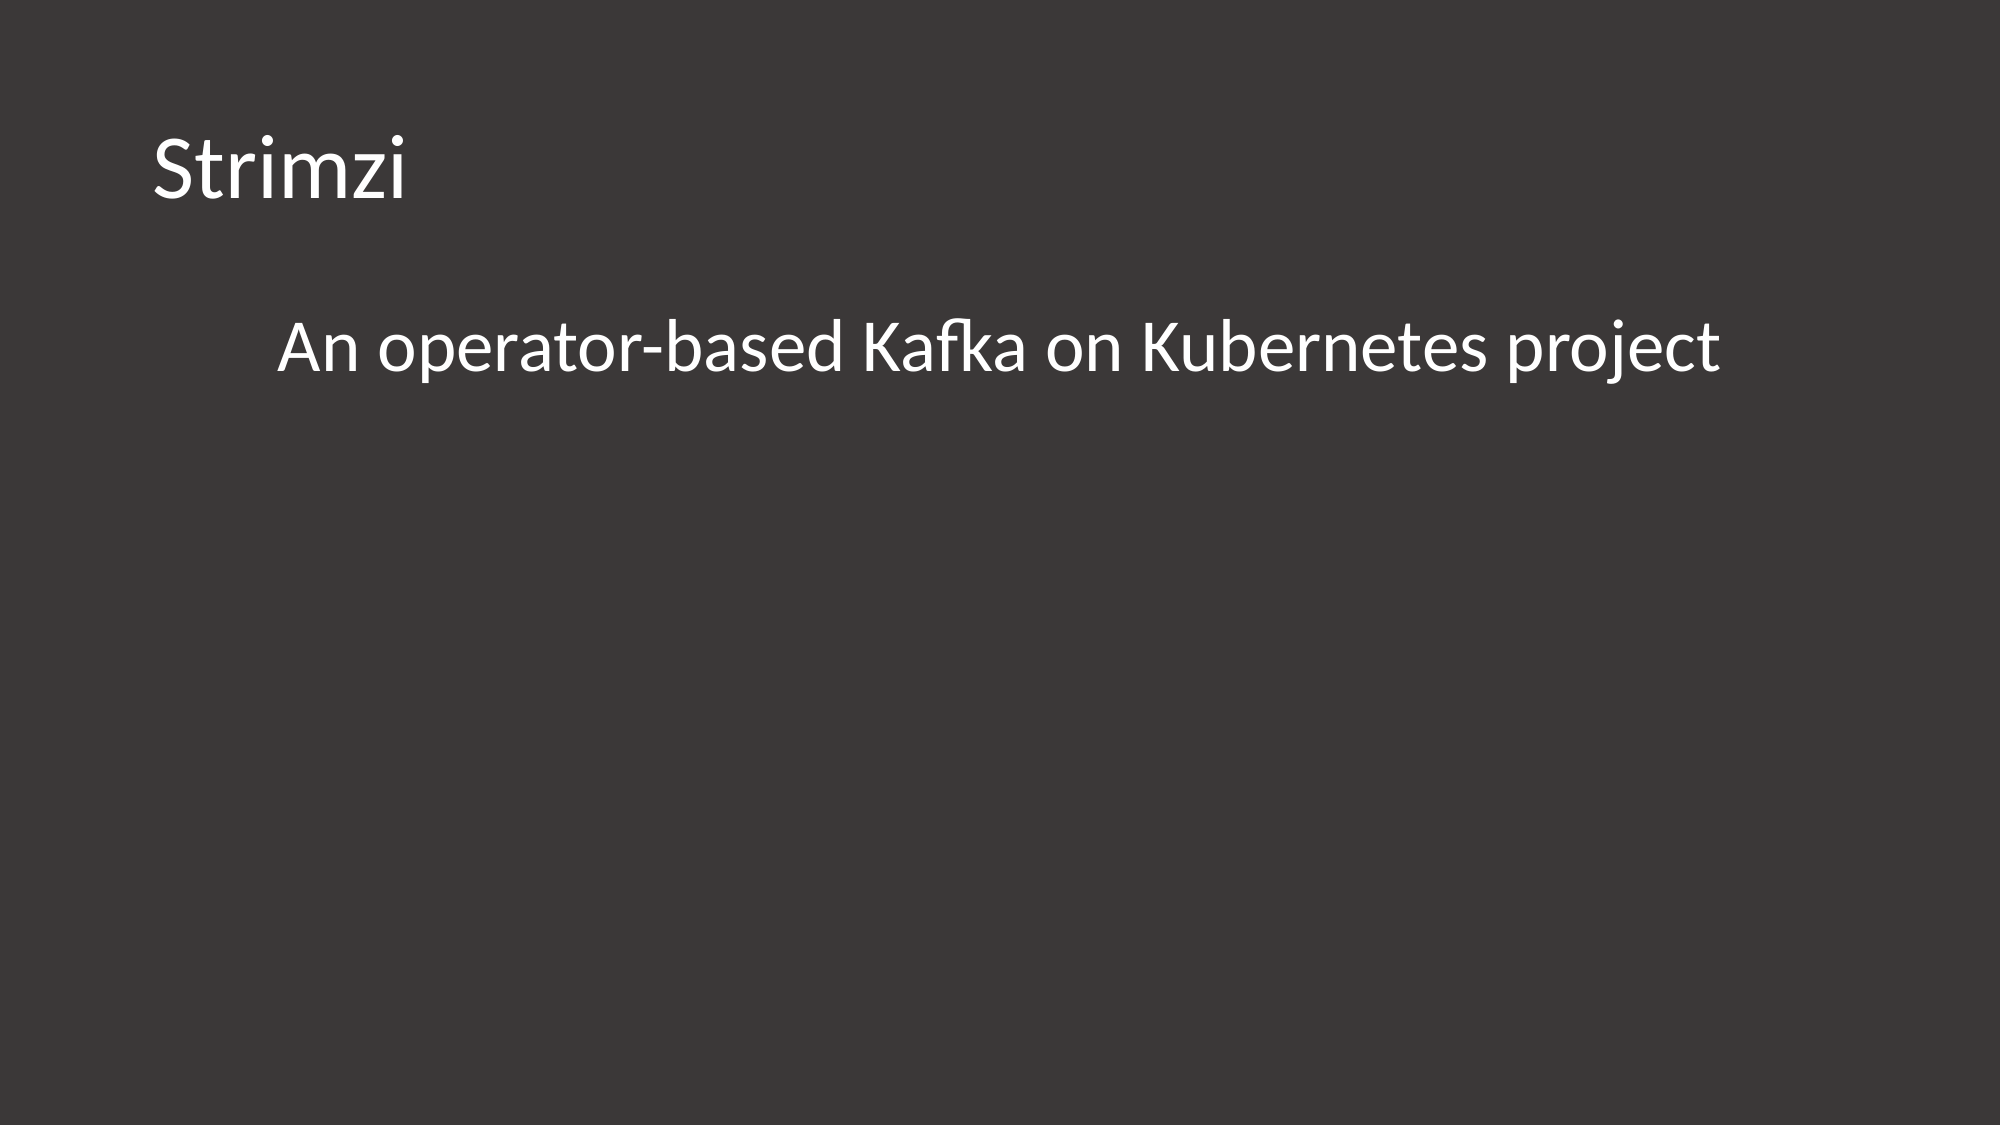

# Strimzi
An operator-based Kafka on Kubernetes project